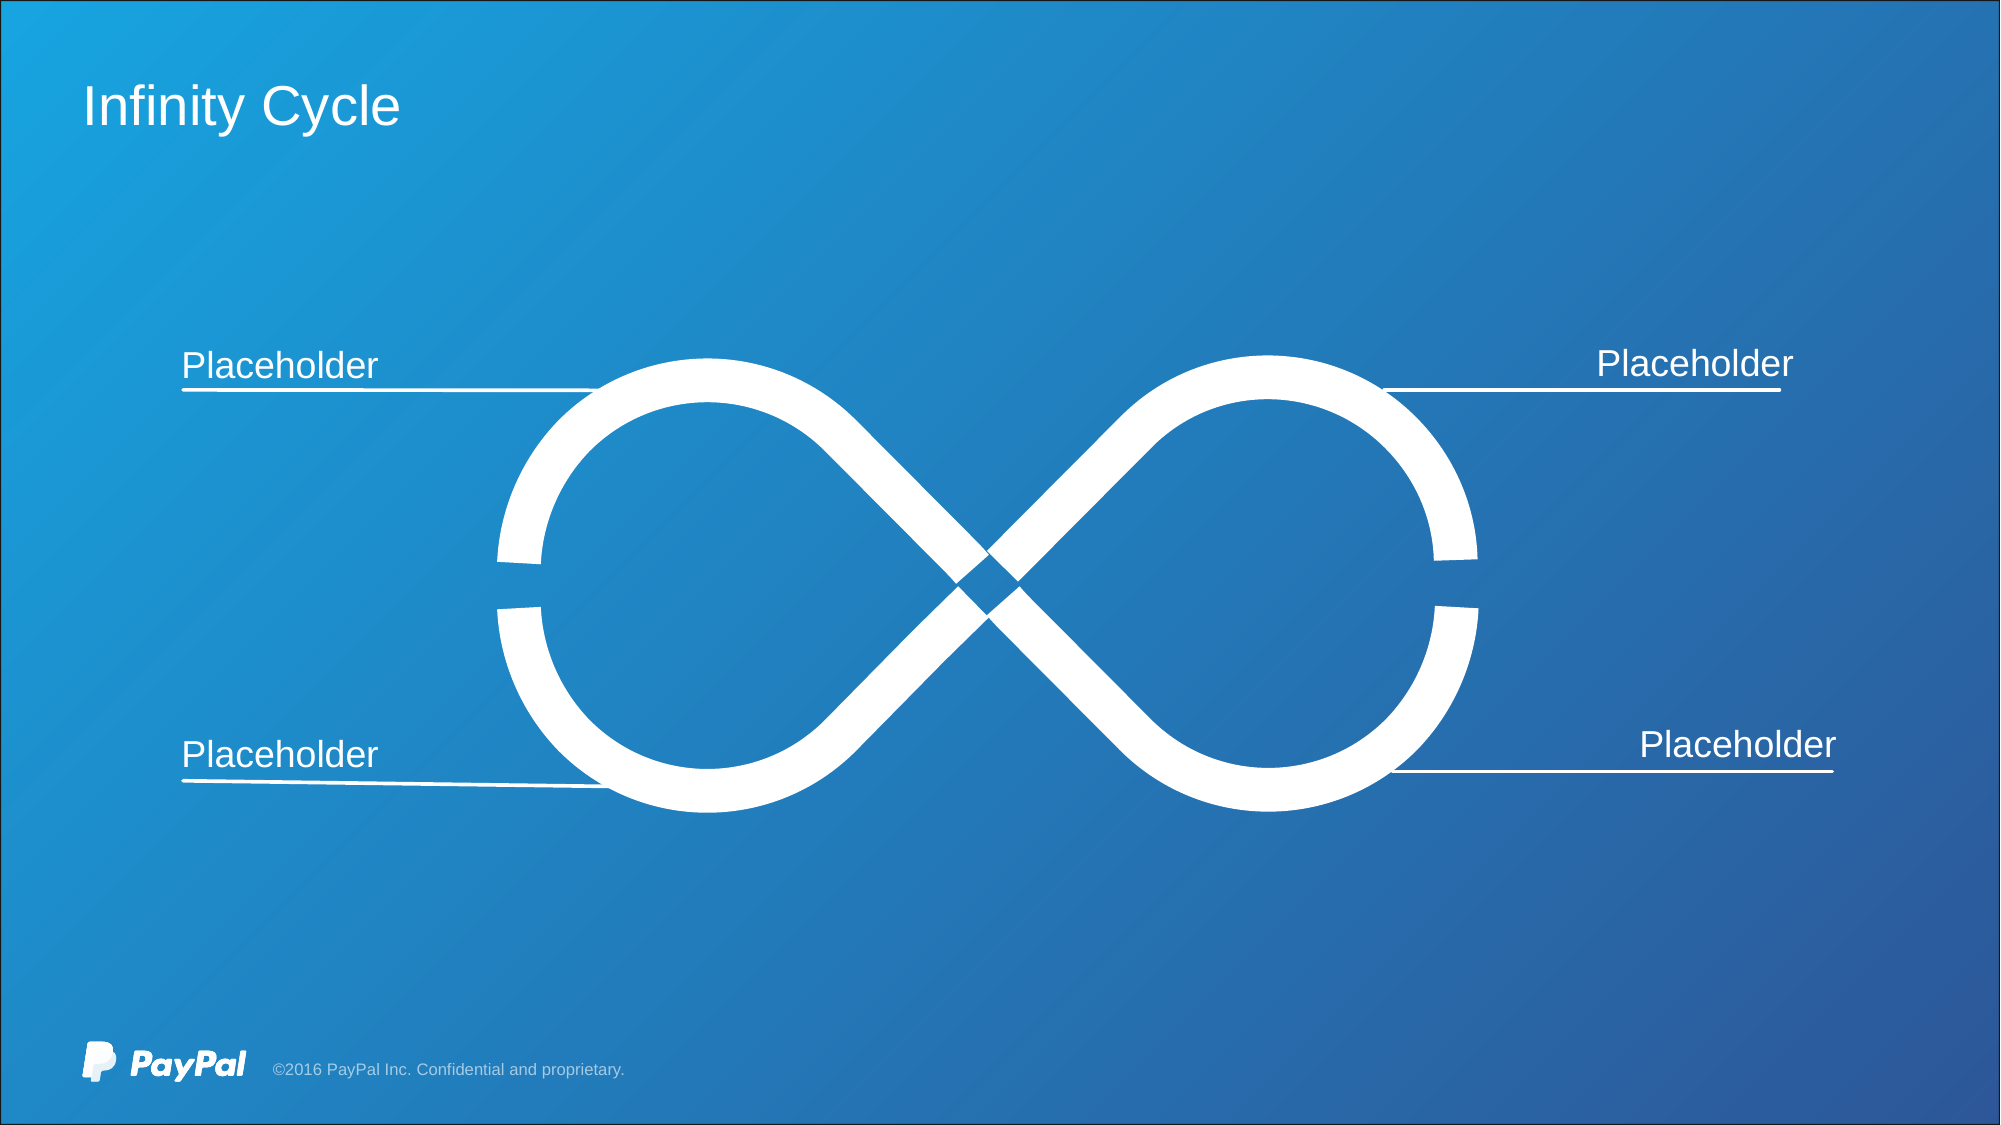

©2016 PayPal Inc. Confidential and proprietary.
# Infinity Cycle

Placeholder
Placeholder

Placeholder
Placeholder